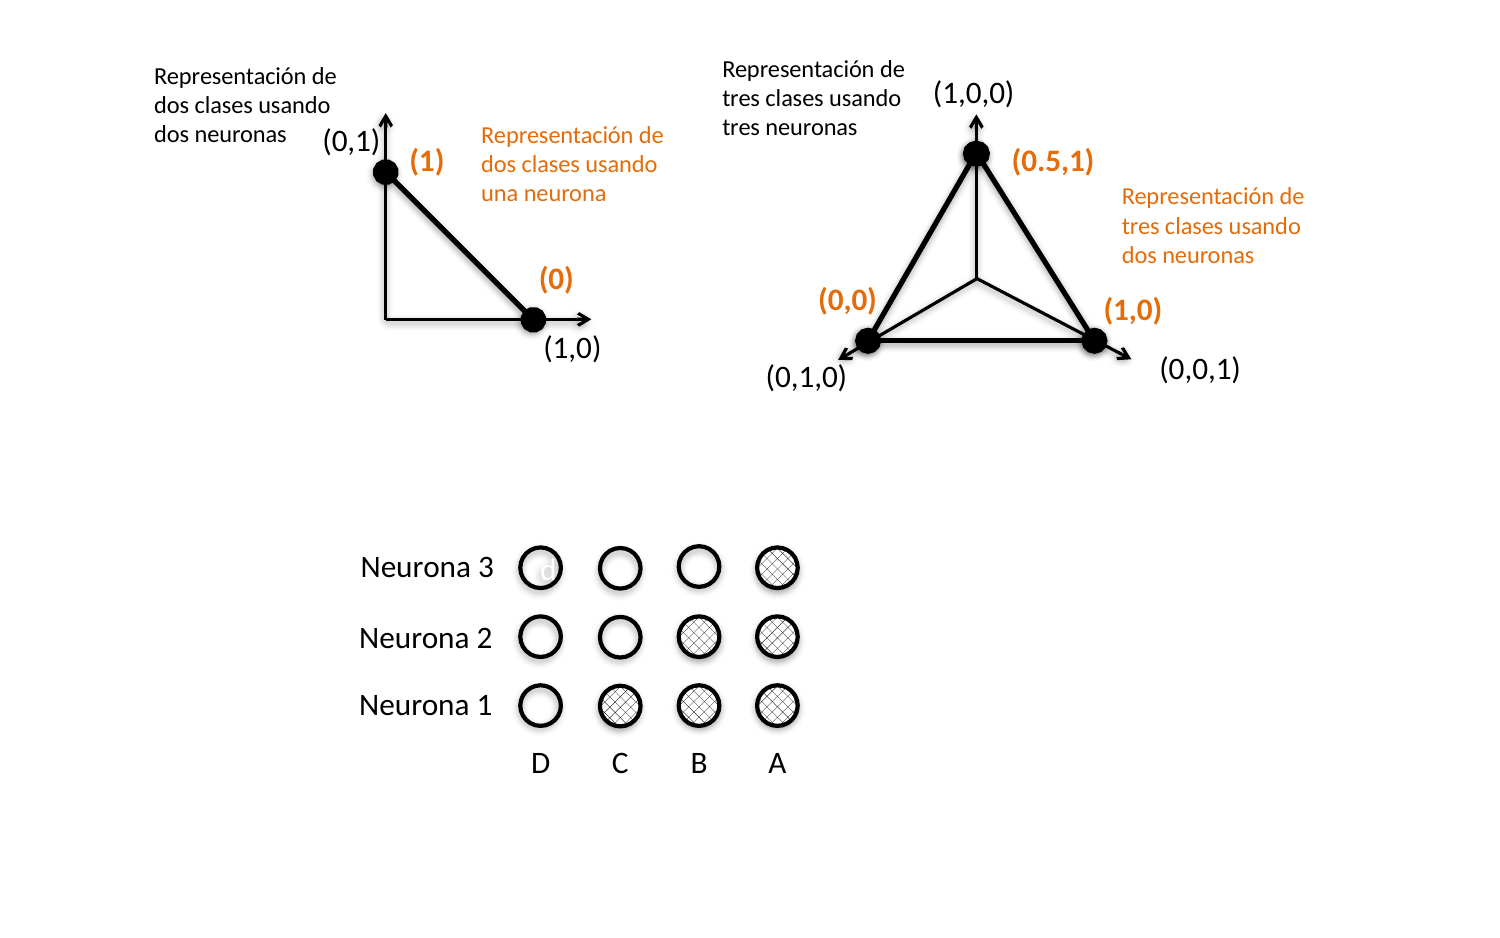

Representación de
tres clases usando
tres neuronas
Representación de
dos clases usando
dos neuronas
(1,0,0)
(0.5,1)
(0,0)
(1,0)
(0,0,1)
(0,1,0)
Representación de
dos clases usando
una neurona
(0,1)
(1)
(0)
(1,0)
Representación de
tres clases usando
dos neuronas
Neurona 3

B
d

D

A

C
Neurona 2
Neurona 1